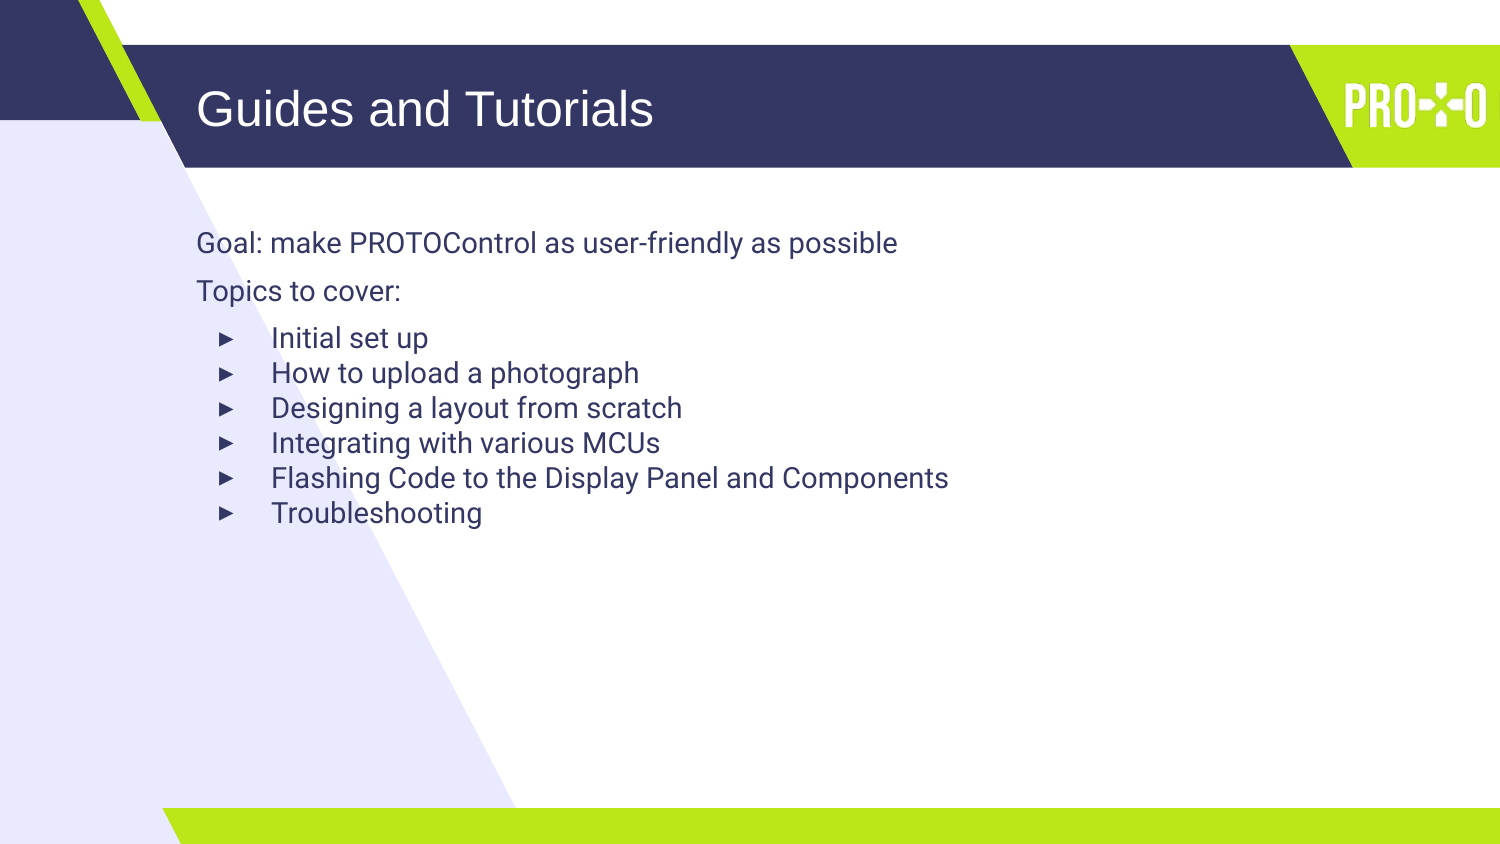

# Guides and Tutorials
Goal: make PROTOControl as user-friendly as possible
Topics to cover:
Initial set up
How to upload a photograph
Designing a layout from scratch
Integrating with various MCUs
Flashing Code to the Display Panel and Components
Troubleshooting